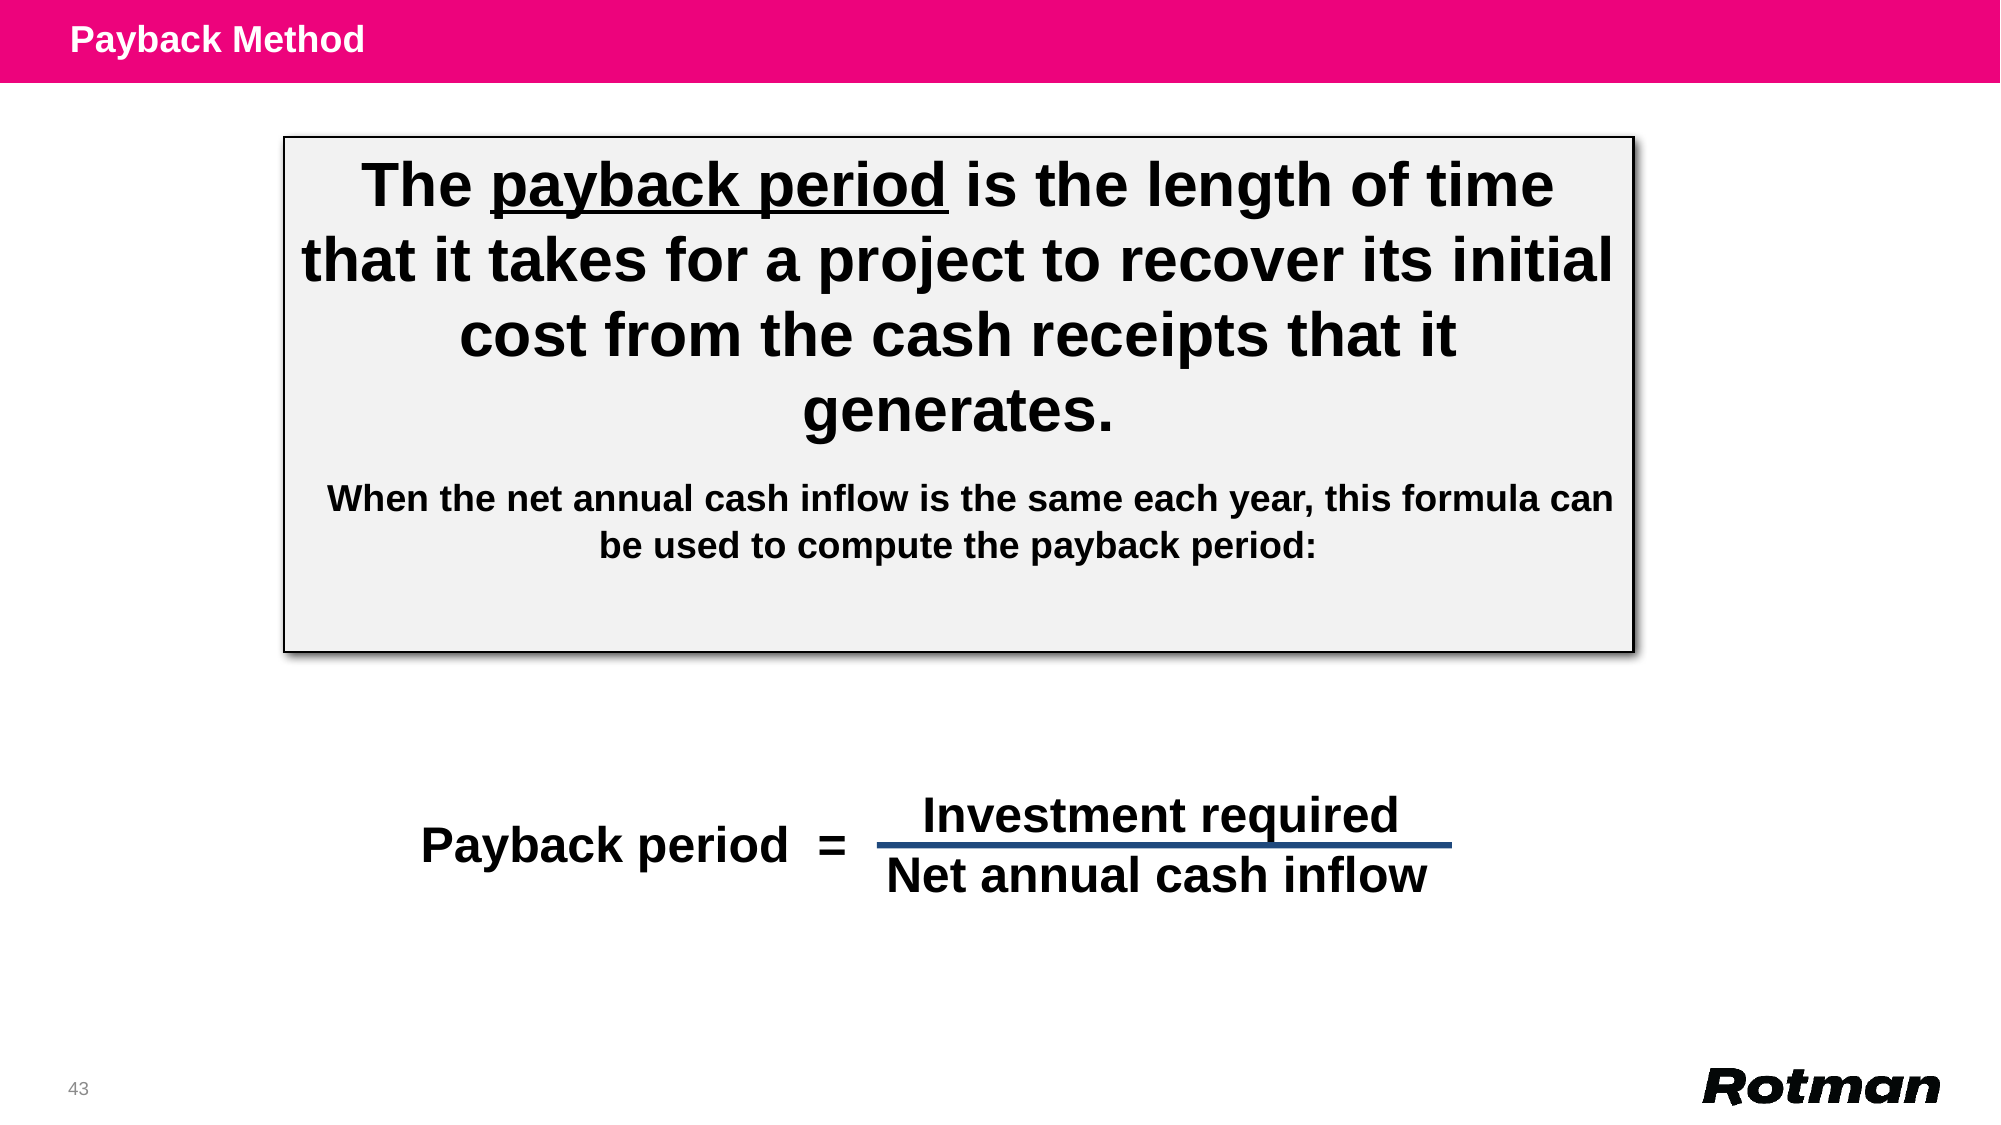

Payback Method
The payback period is the length of time that it takes for a project to recover its initial cost from the cash receipts that it generates.
  When the net annual cash inflow is the same each year, this formula can be used to compute the payback period:

     Investment required
   Net annual cash inflow
Payback period  =

43